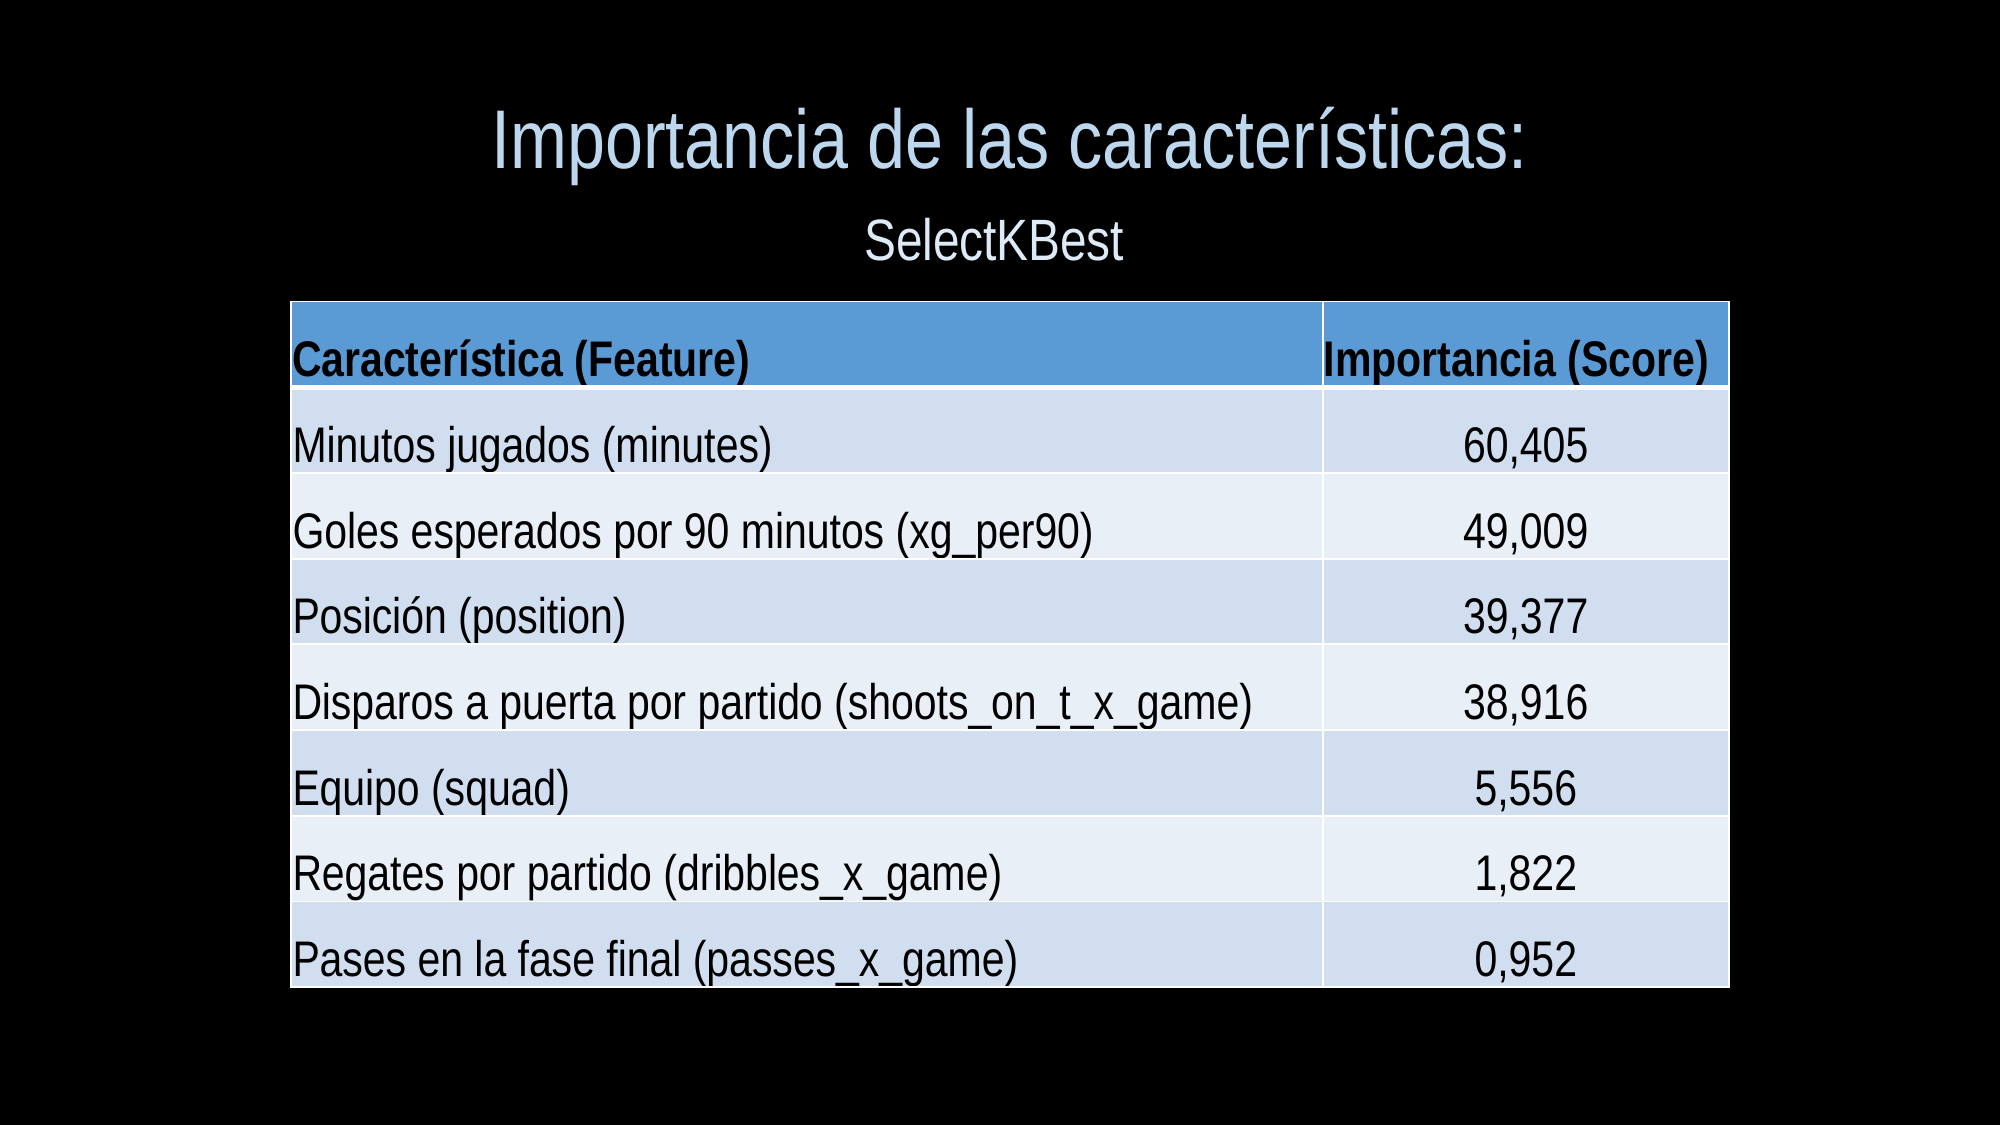

Importancia de las características:
SelectKBest
| Característica (Feature) | Importancia (Score) |
| --- | --- |
| Minutos jugados (minutes) | 60,405 |
| Goles esperados por 90 minutos (xg\_per90) | 49,009 |
| Posición (position) | 39,377 |
| Disparos a puerta por partido (shoots\_on\_t\_x\_game) | 38,916 |
| Equipo (squad) | 5,556 |
| Regates por partido (dribbles\_x\_game) | 1,822 |
| Pases en la fase final (passes\_x\_game) | 0,952 |